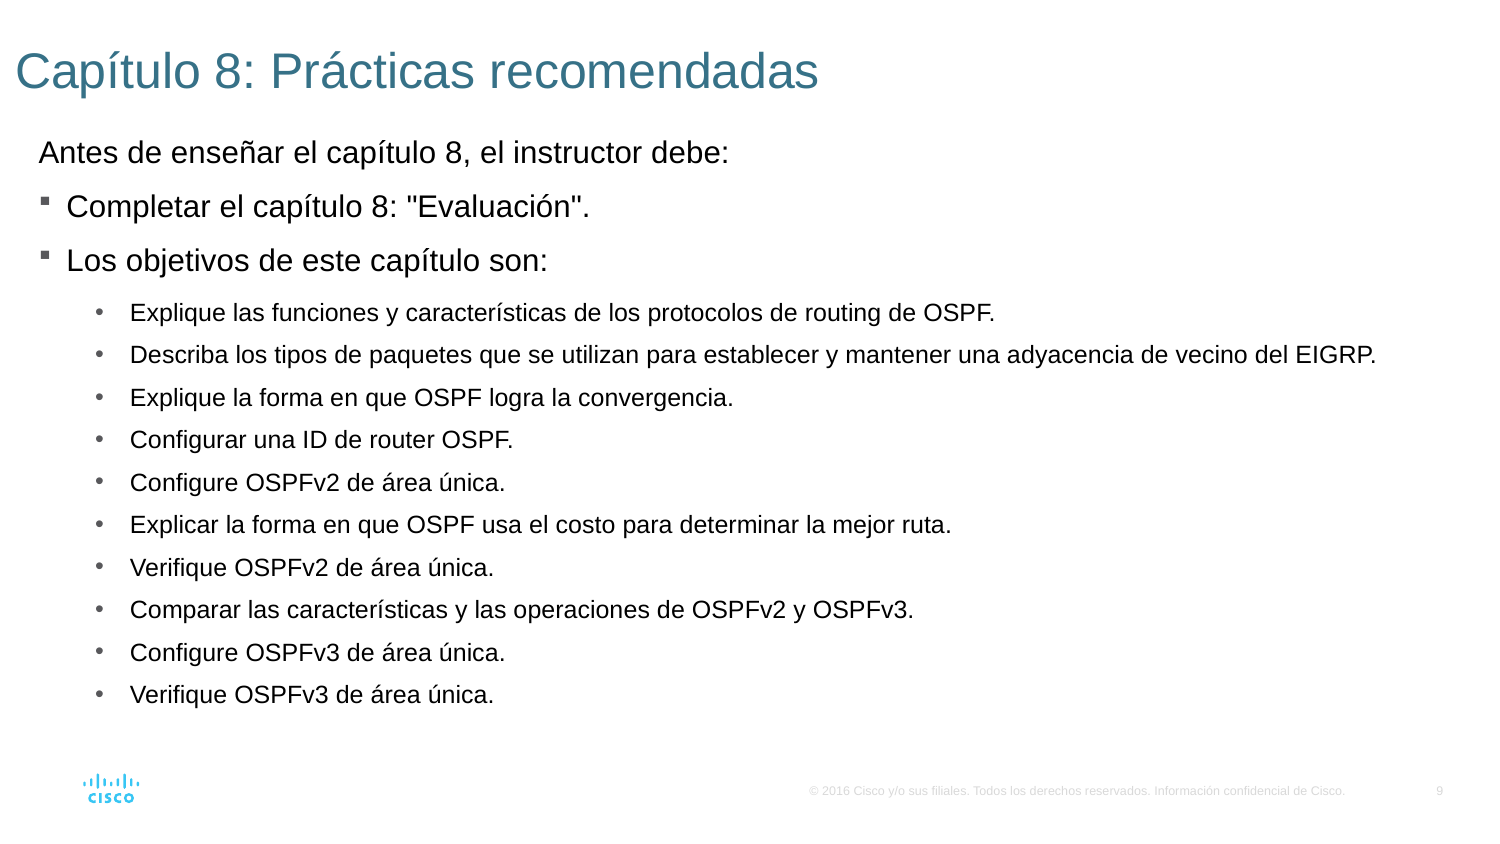

# Capítulo 8: Prácticas recomendadas
Antes de enseñar el capítulo 8, el instructor debe:
Completar el capítulo 8: "Evaluación".
Los objetivos de este capítulo son:
Explique las funciones y características de los protocolos de routing de OSPF.
Describa los tipos de paquetes que se utilizan para establecer y mantener una adyacencia de vecino del EIGRP.
Explique la forma en que OSPF logra la convergencia.
Configurar una ID de router OSPF.
Configure OSPFv2 de área única.
Explicar la forma en que OSPF usa el costo para determinar la mejor ruta.
Verifique OSPFv2 de área única.
Comparar las características y las operaciones de OSPFv2 y OSPFv3.
Configure OSPFv3 de área única.
Verifique OSPFv3 de área única.